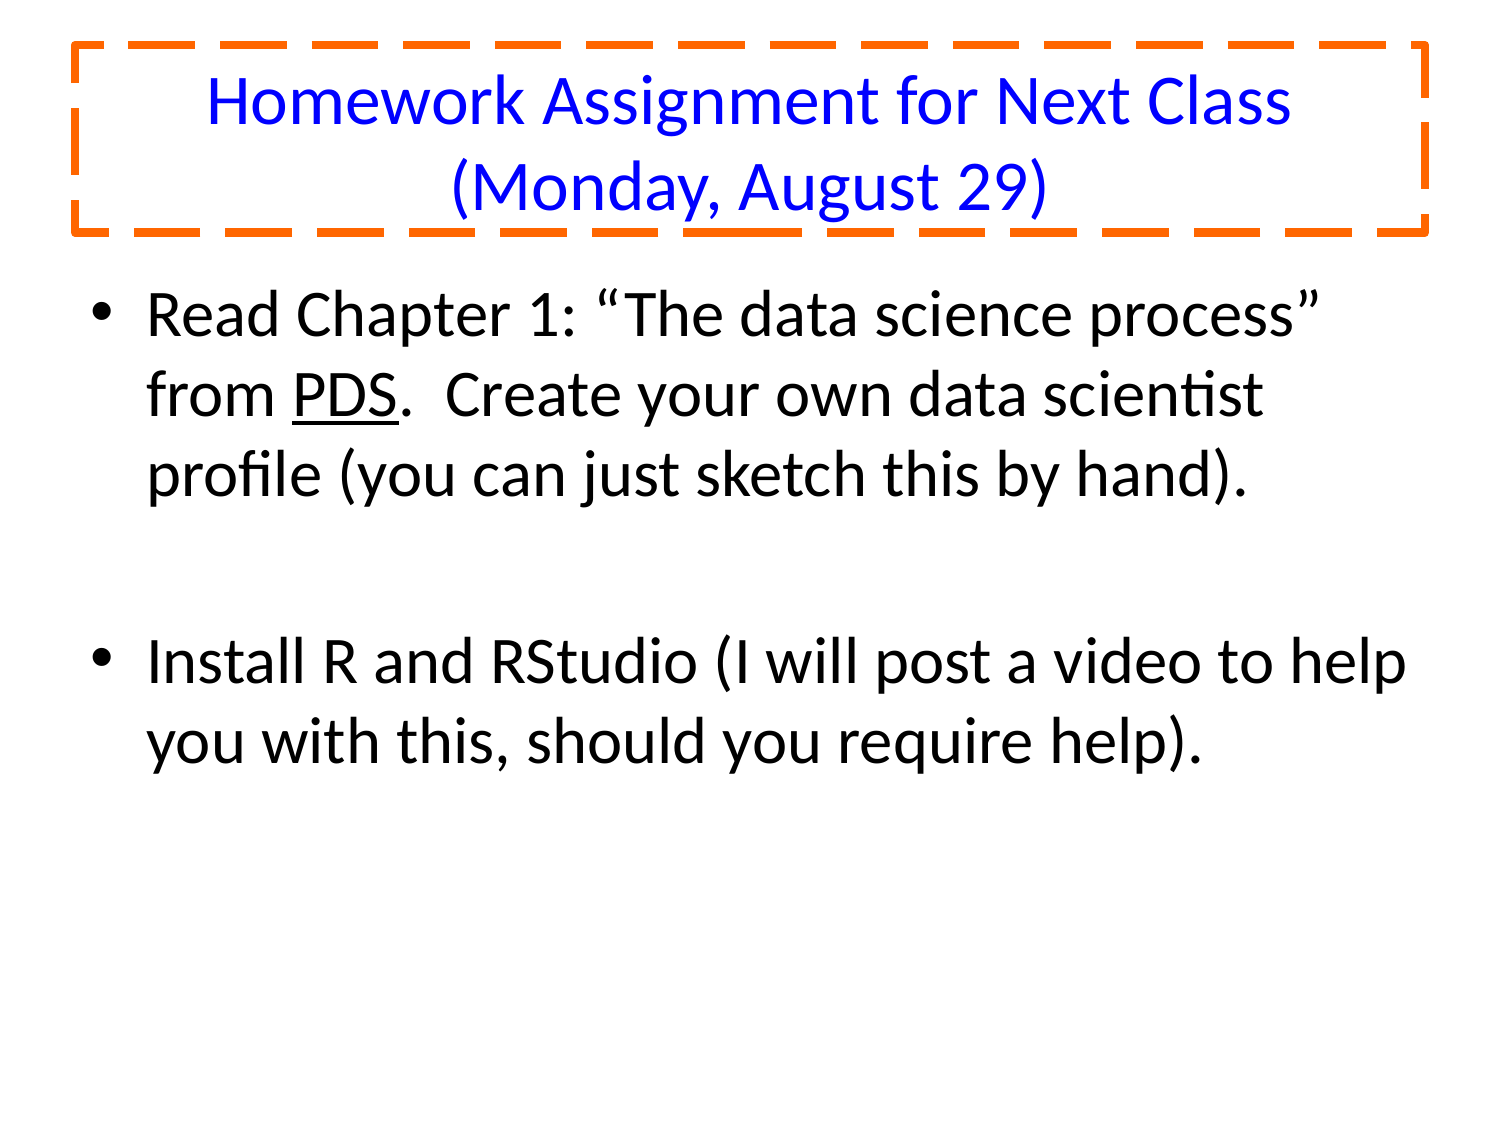

# Homework Assignment for Next Class (Monday, August 29)
Read Chapter 1: “The data science process” from PDS.  Create your own data scientist profile (you can just sketch this by hand).

Install R and RStudio (I will post a video to help you with this, should you require help).